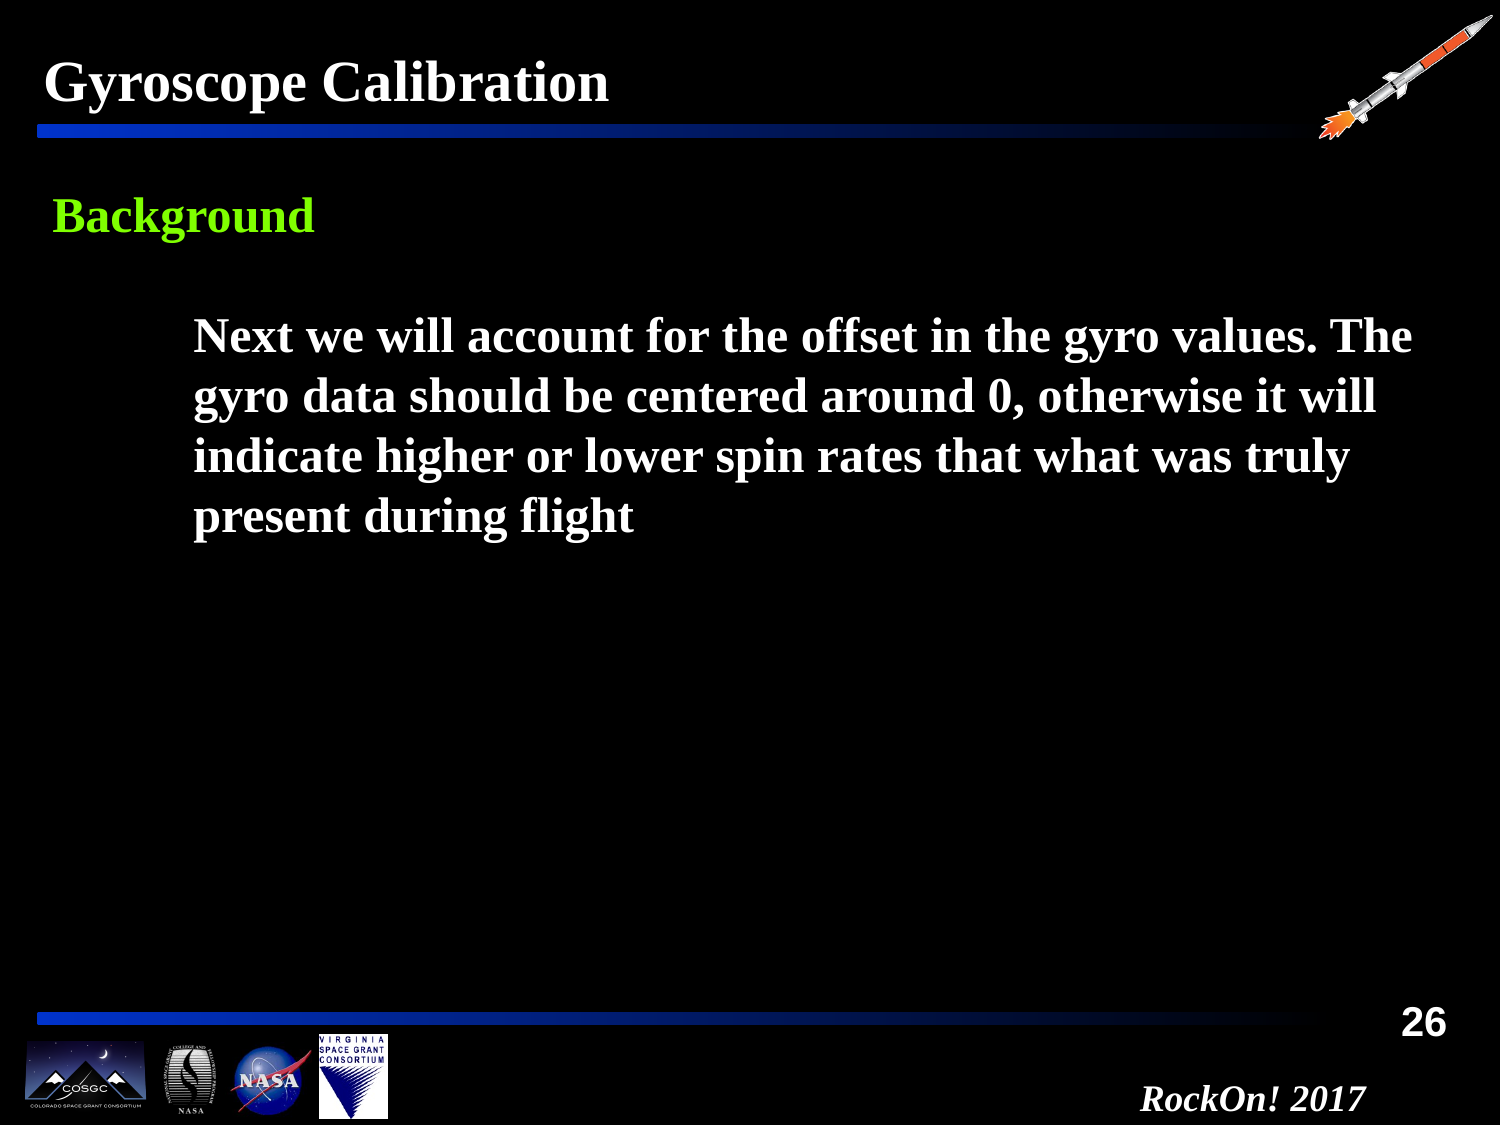

Gyroscope Calibration
Background

Next we will account for the offset in the gyro values. The gyro data should be centered around 0, otherwise it will indicate higher or lower spin rates that what was truly present during flight

26